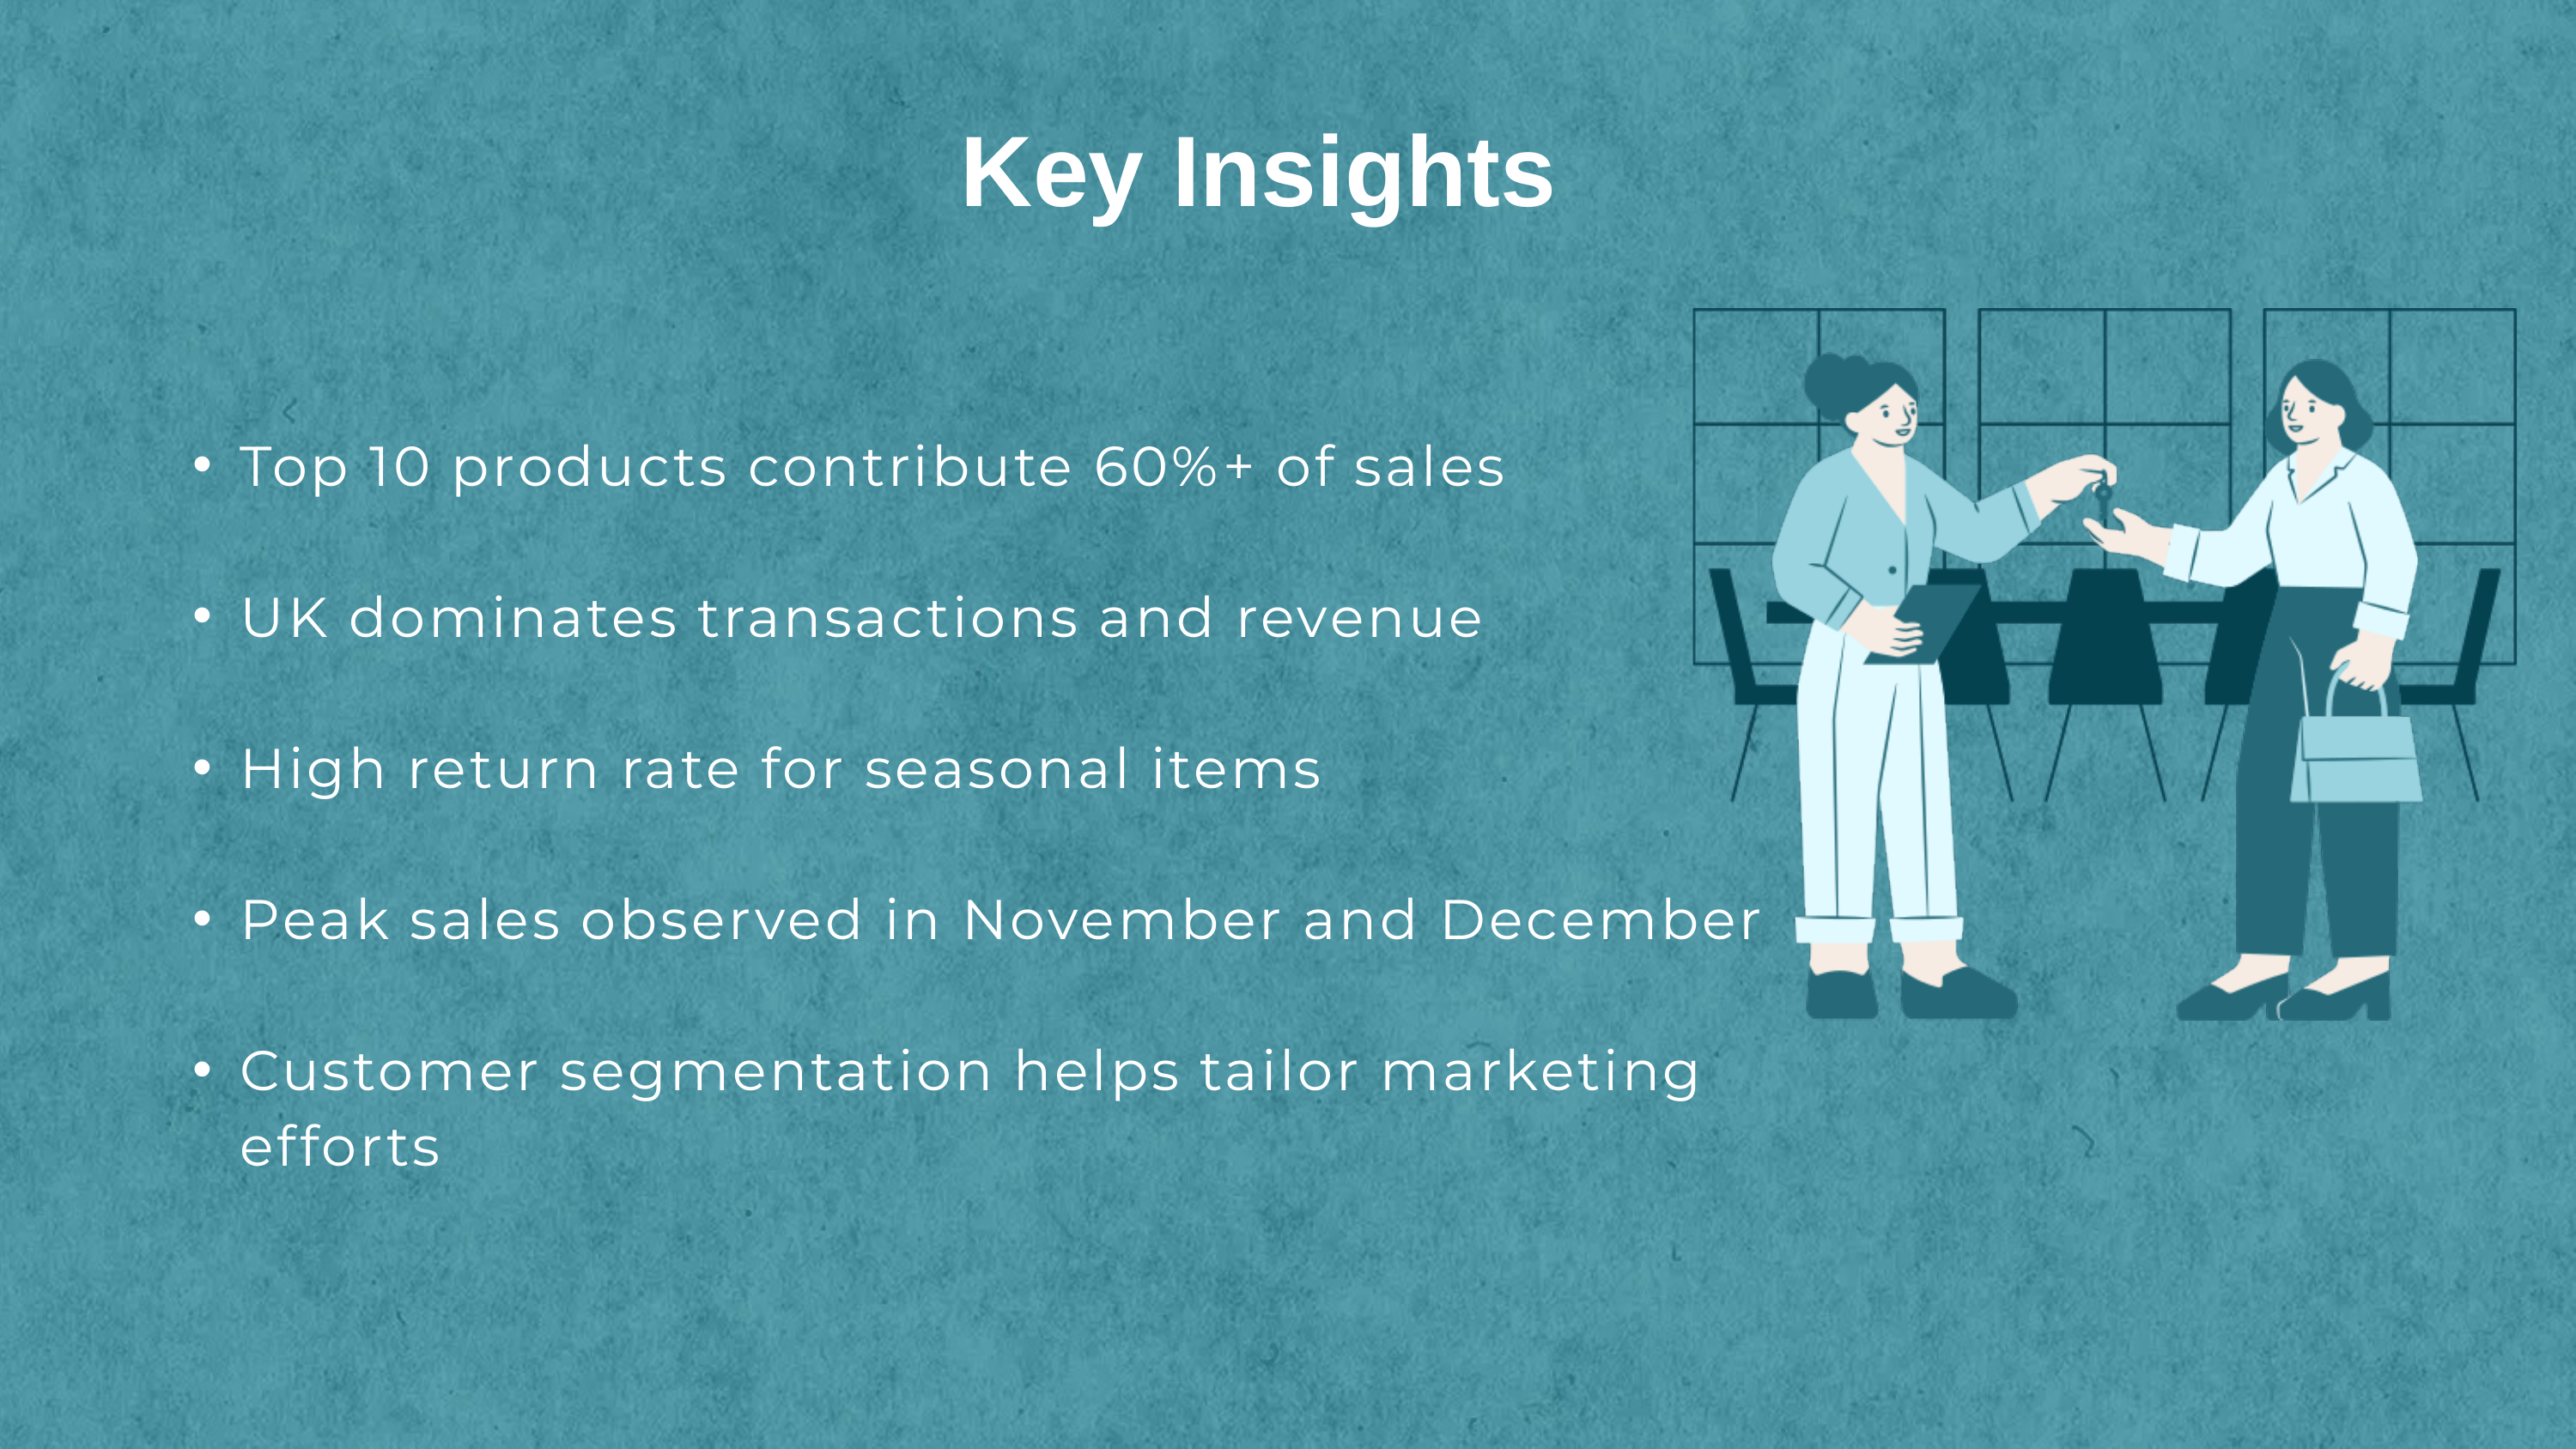

Key Insights

Top 10 products contribute 60%+ of sales

UK dominates transactions and revenue

High return rate for seasonal items

Peak sales observed in November and December

Customer segmentation helps tailor marketing efforts